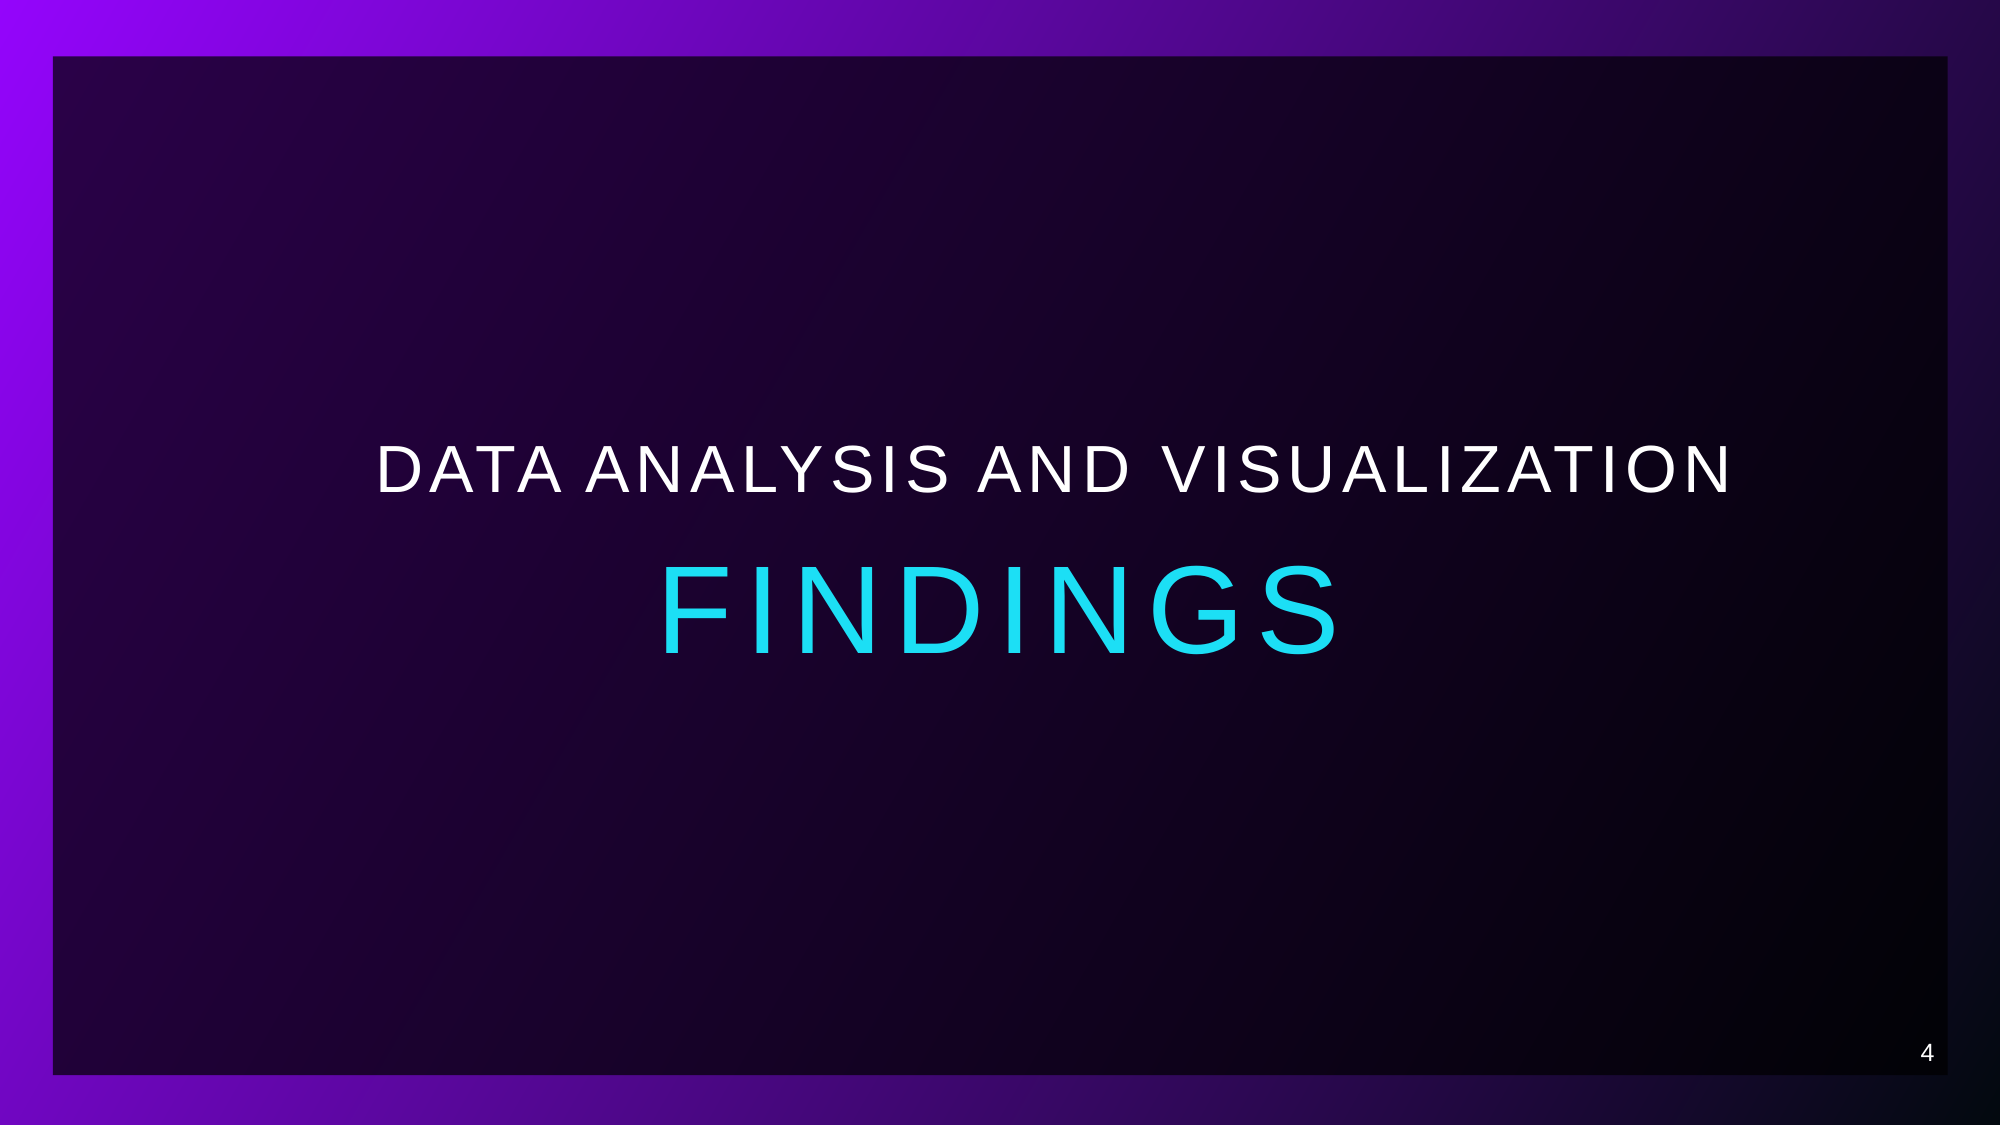

# Data Analysis and visualization
findings
4